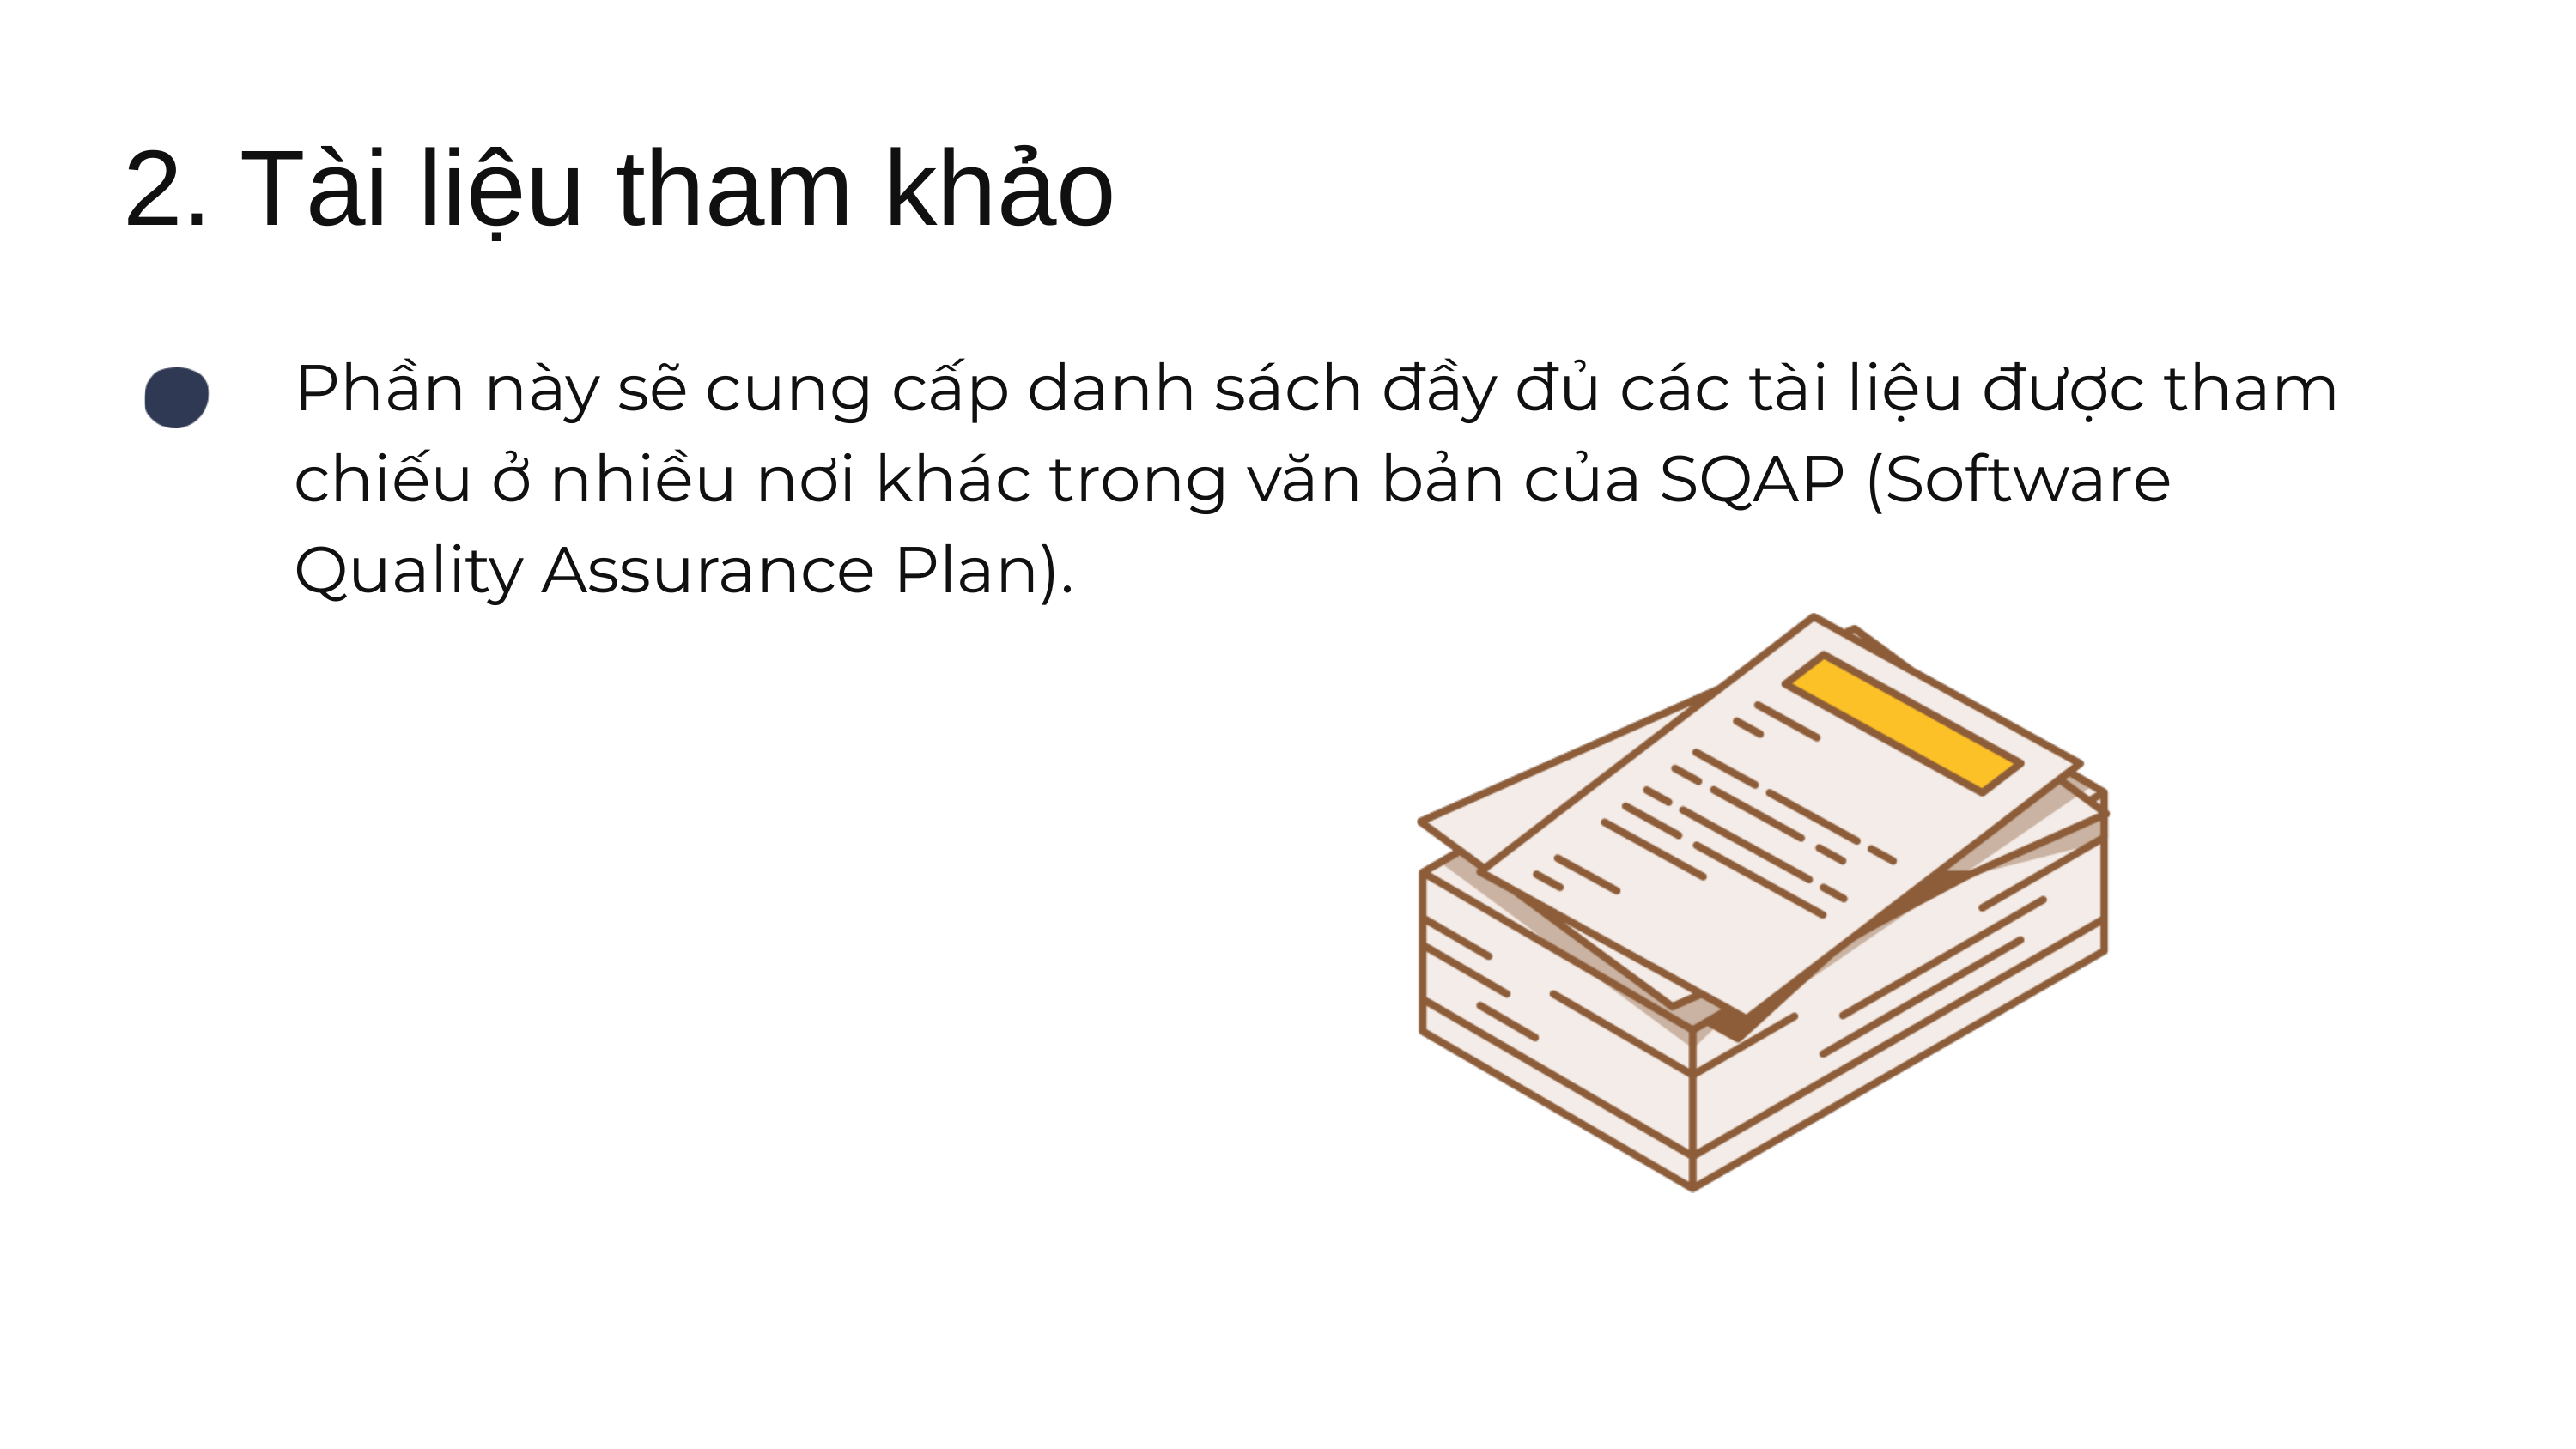

2. Tài liệu tham khảo
Phần này sẽ cung cấp danh sách đầy đủ các tài liệu được tham chiếu ở nhiều nơi khác trong văn bản của SQAP (Software Quality Assurance Plan).